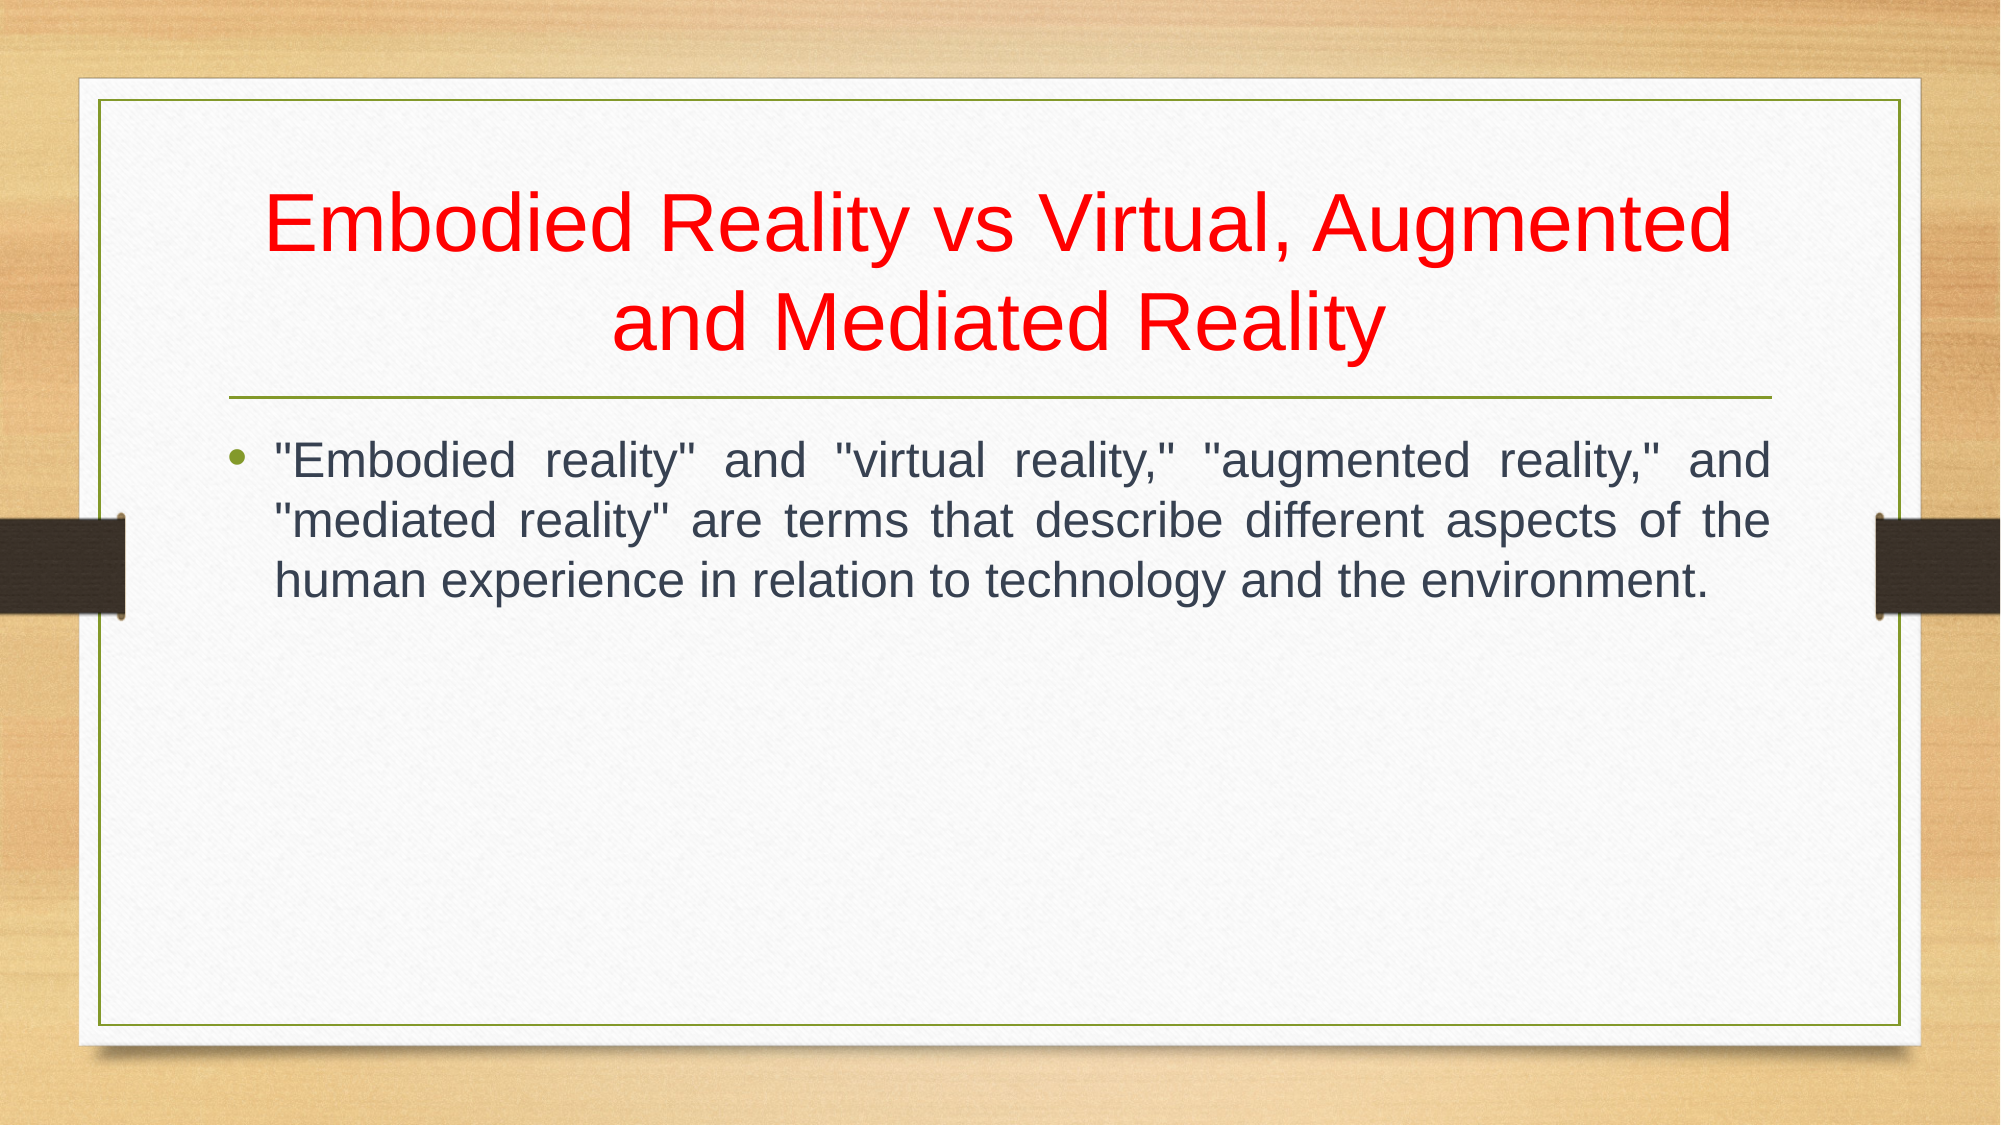

# Embodied Reality vs Virtual, Augmented and Mediated Reality
"Embodied reality" and "virtual reality," "augmented reality," and "mediated reality" are terms that describe different aspects of the human experience in relation to technology and the environment.